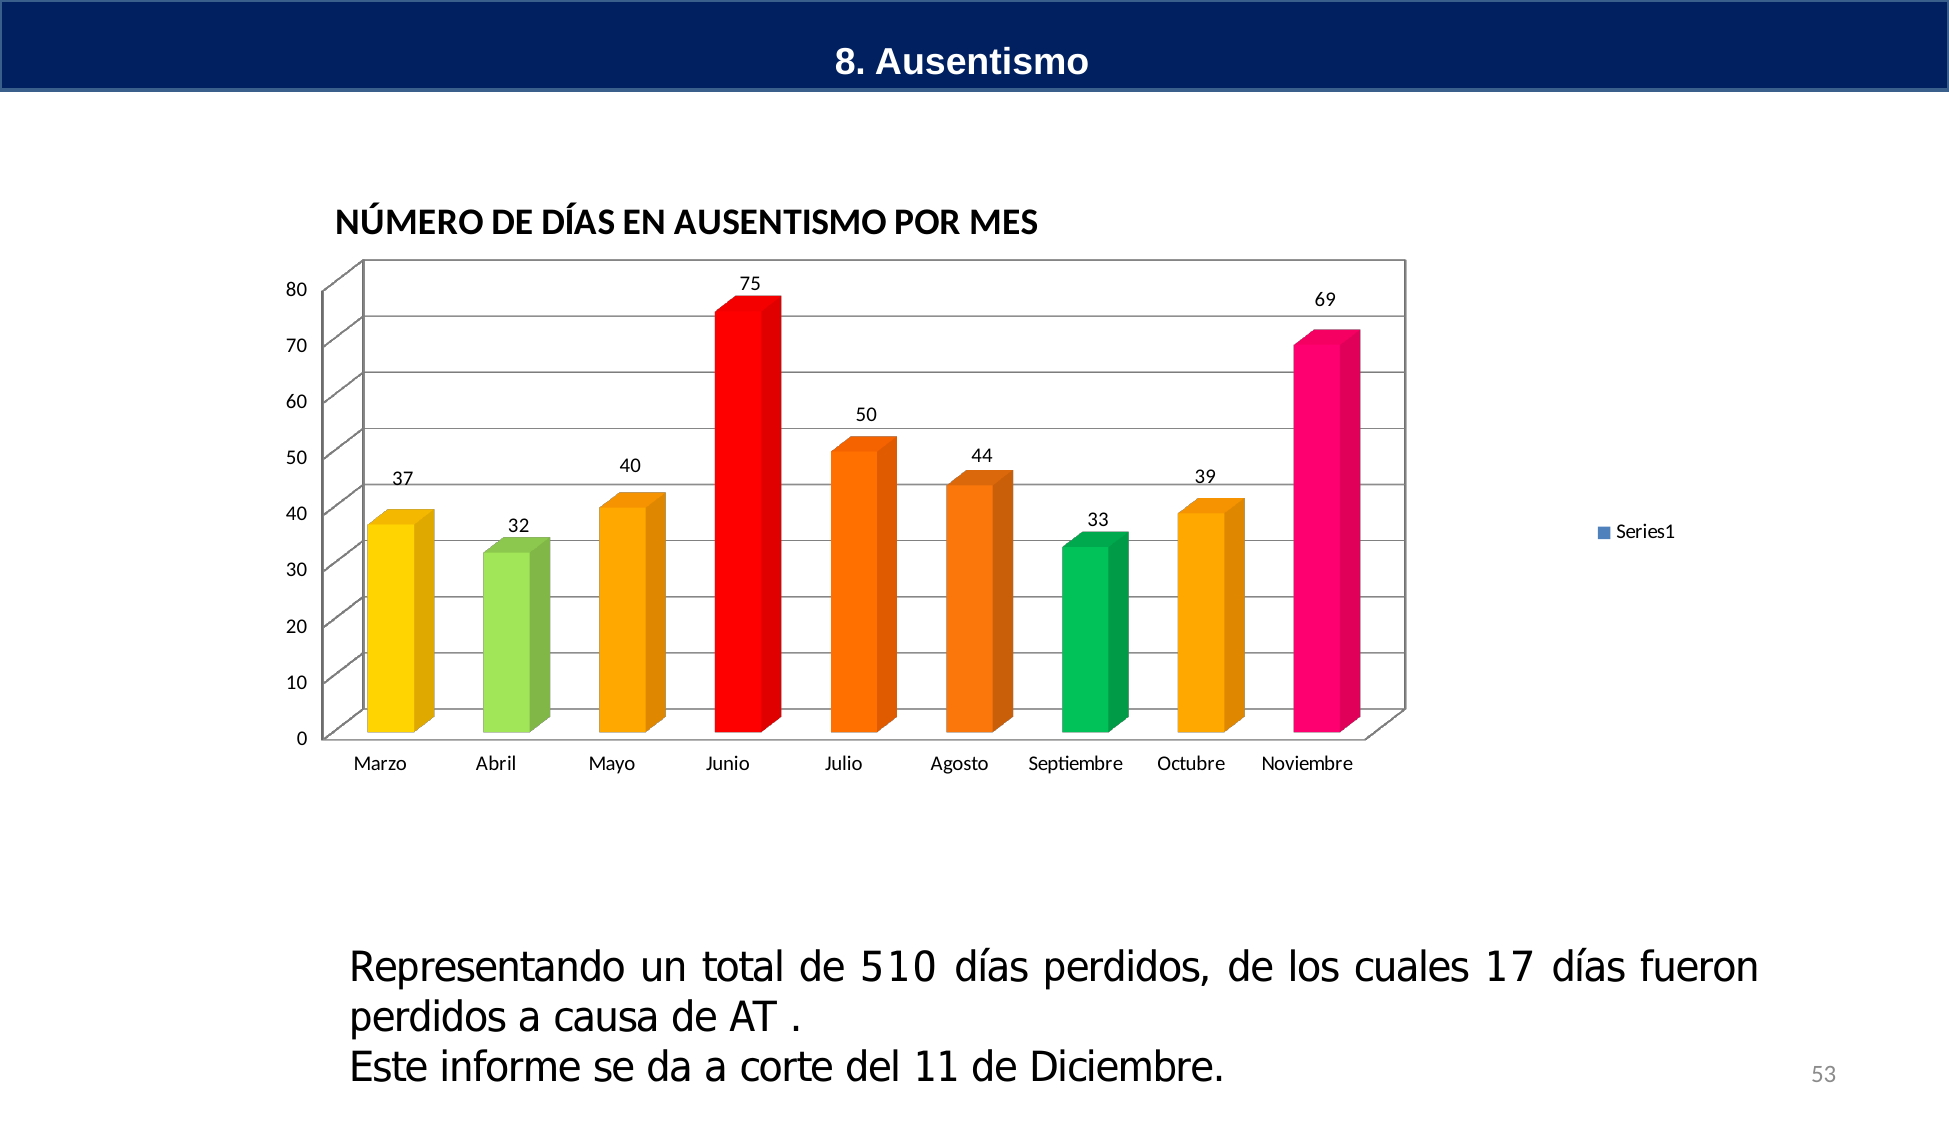

8. Ausentismo

[unsupported chart]

Representando un total de 510 días perdidos, de los cuales 17 días fueron perdidos a causa de AT .
Este informe se da a corte del 11 de Diciembre.
53